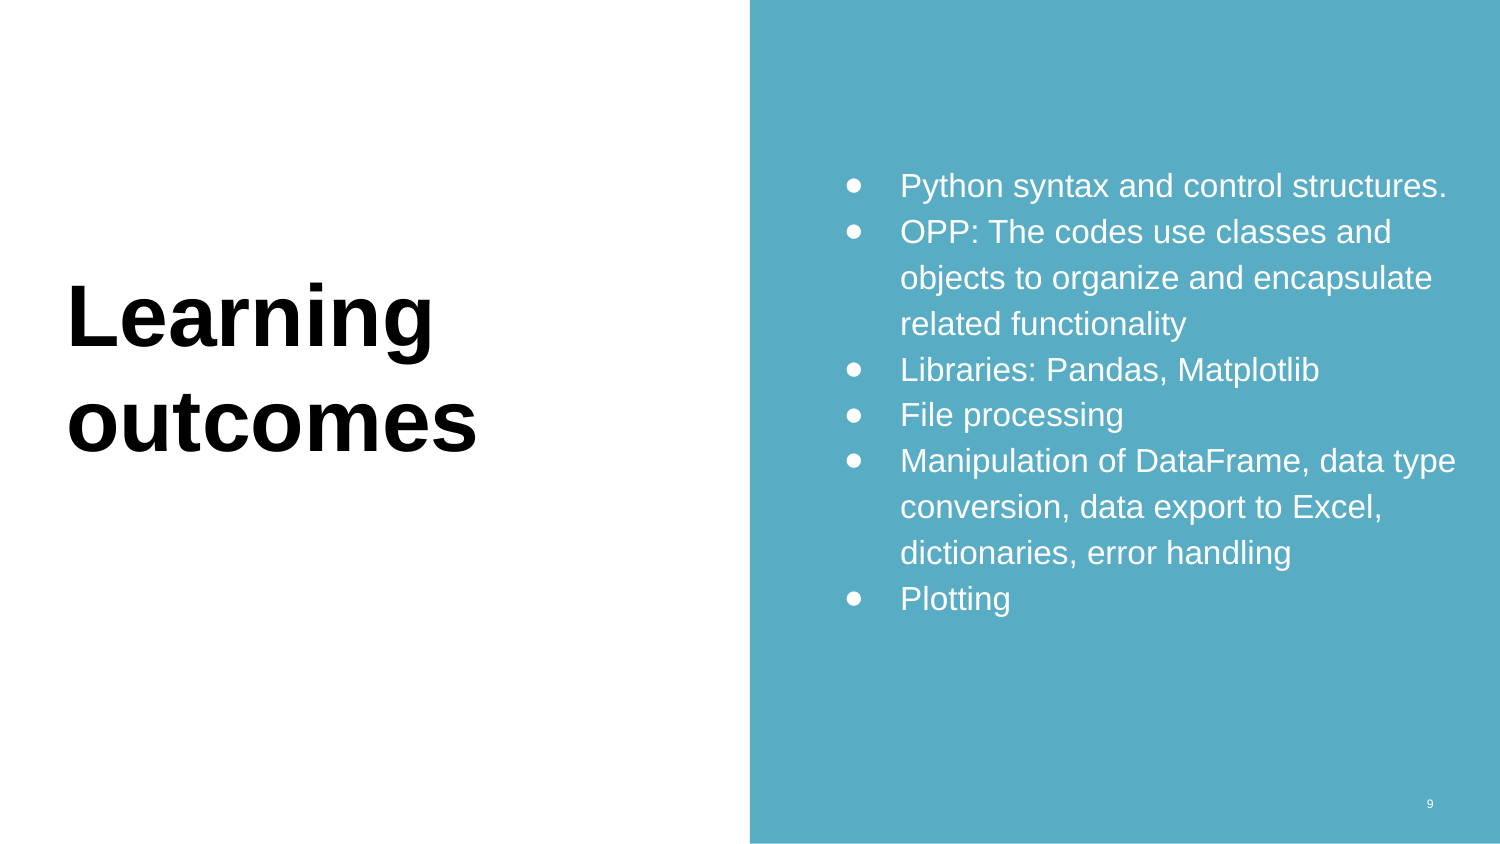

Python syntax and control structures.
OPP: The codes use classes and objects to organize and encapsulate related functionality
Libraries: Pandas, Matplotlib
File processing
Manipulation of DataFrame, data type conversion, data export to Excel, dictionaries, error handling
Plotting

# Learning outcomes

9